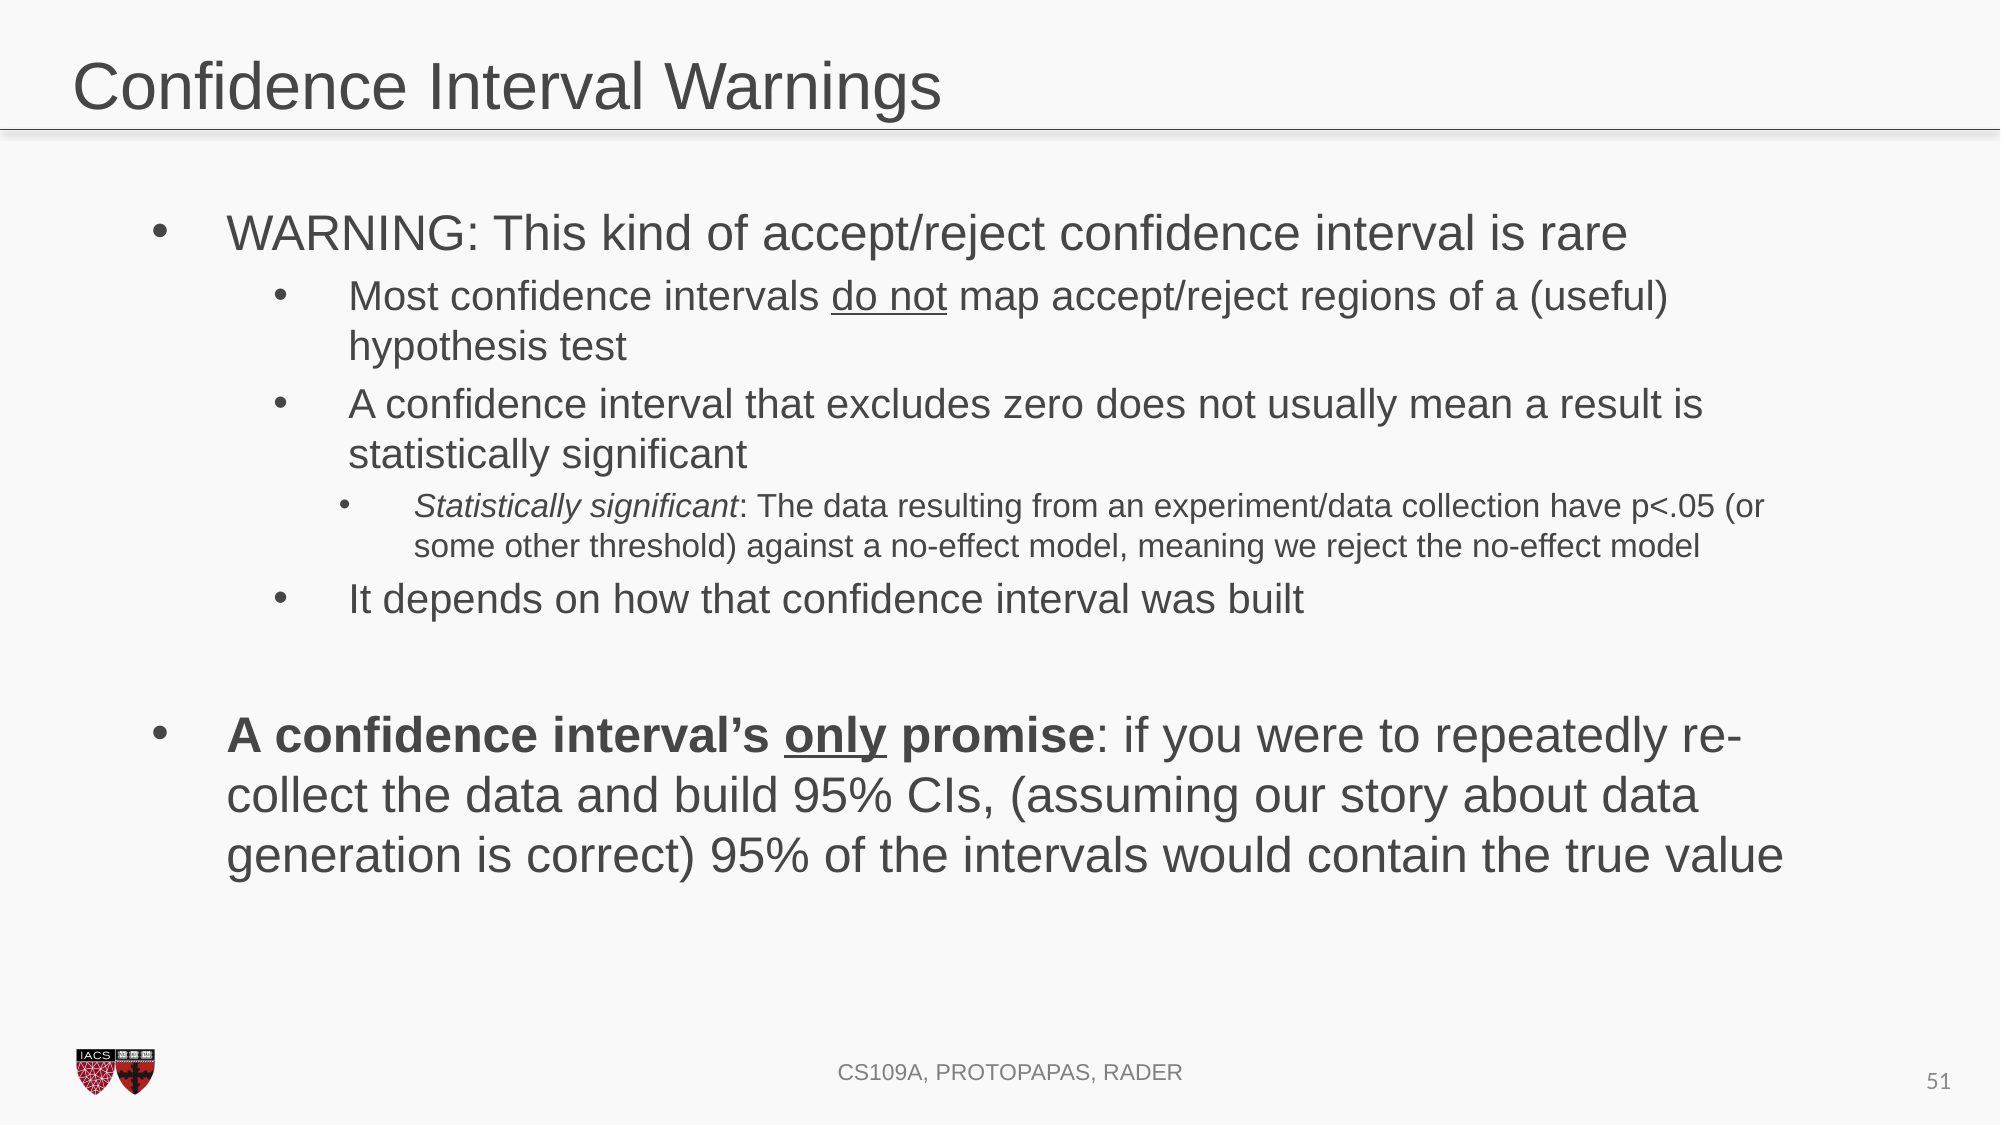

# Confidence Interval Warnings
WARNING: This kind of accept/reject confidence interval is rare
Most confidence intervals do not map accept/reject regions of a (useful) hypothesis test
A confidence interval that excludes zero does not usually mean a result is statistically significant
Statistically significant: The data resulting from an experiment/data collection have p<.05 (or some other threshold) against a no-effect model, meaning we reject the no-effect model
It depends on how that confidence interval was built

A confidence interval’s only promise: if you were to repeatedly re-collect the data and build 95% CIs, (assuming our story about data generation is correct) 95% of the intervals would contain the true value

51